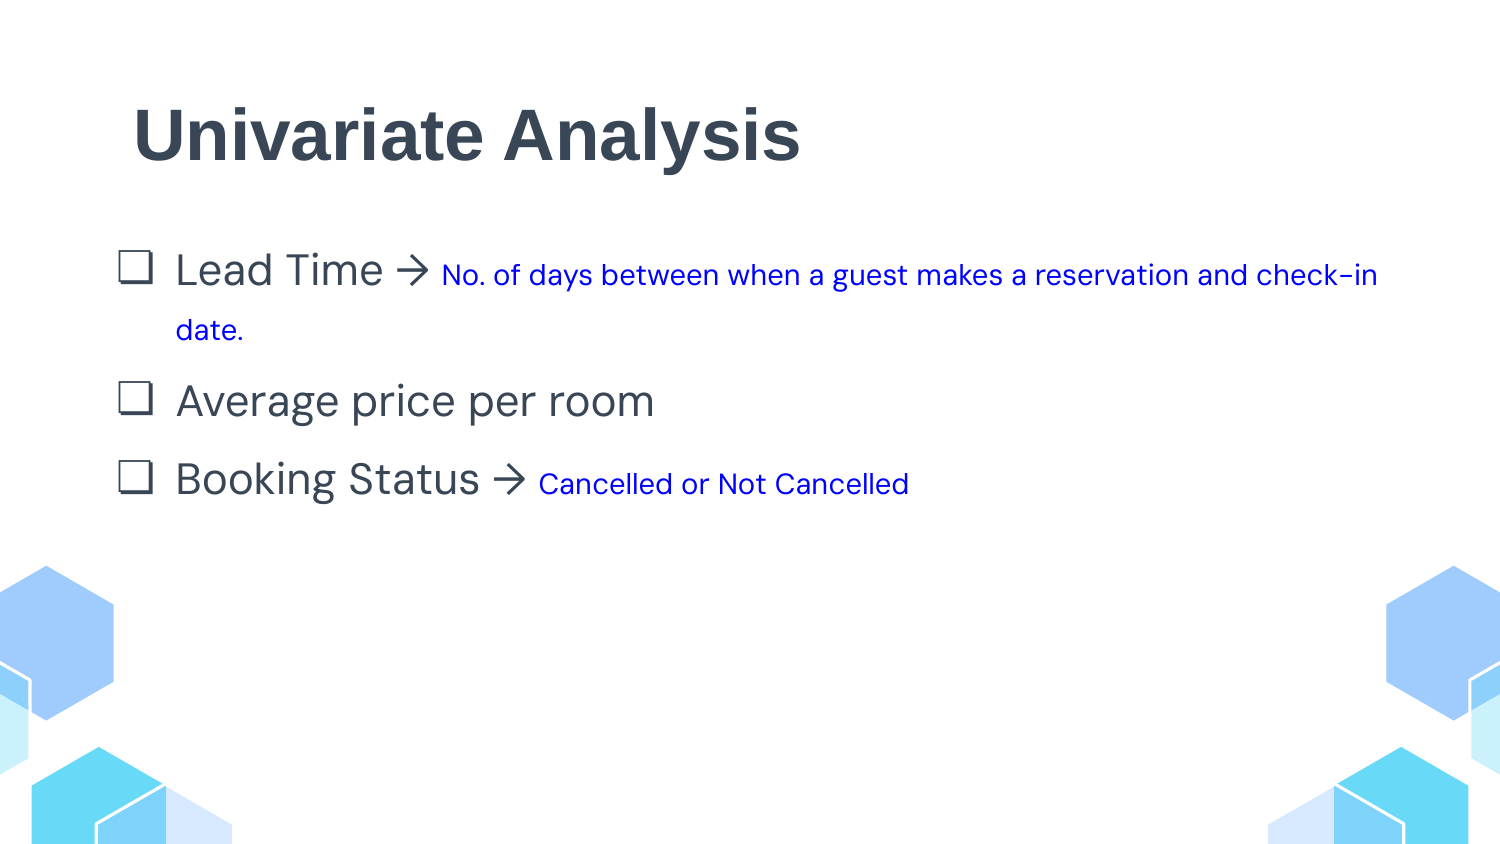

# Univariate Analysis
Lead Time → No. of days between when a guest makes a reservation and check-in date.
Average price per room
Booking Status → Cancelled or Not Cancelled